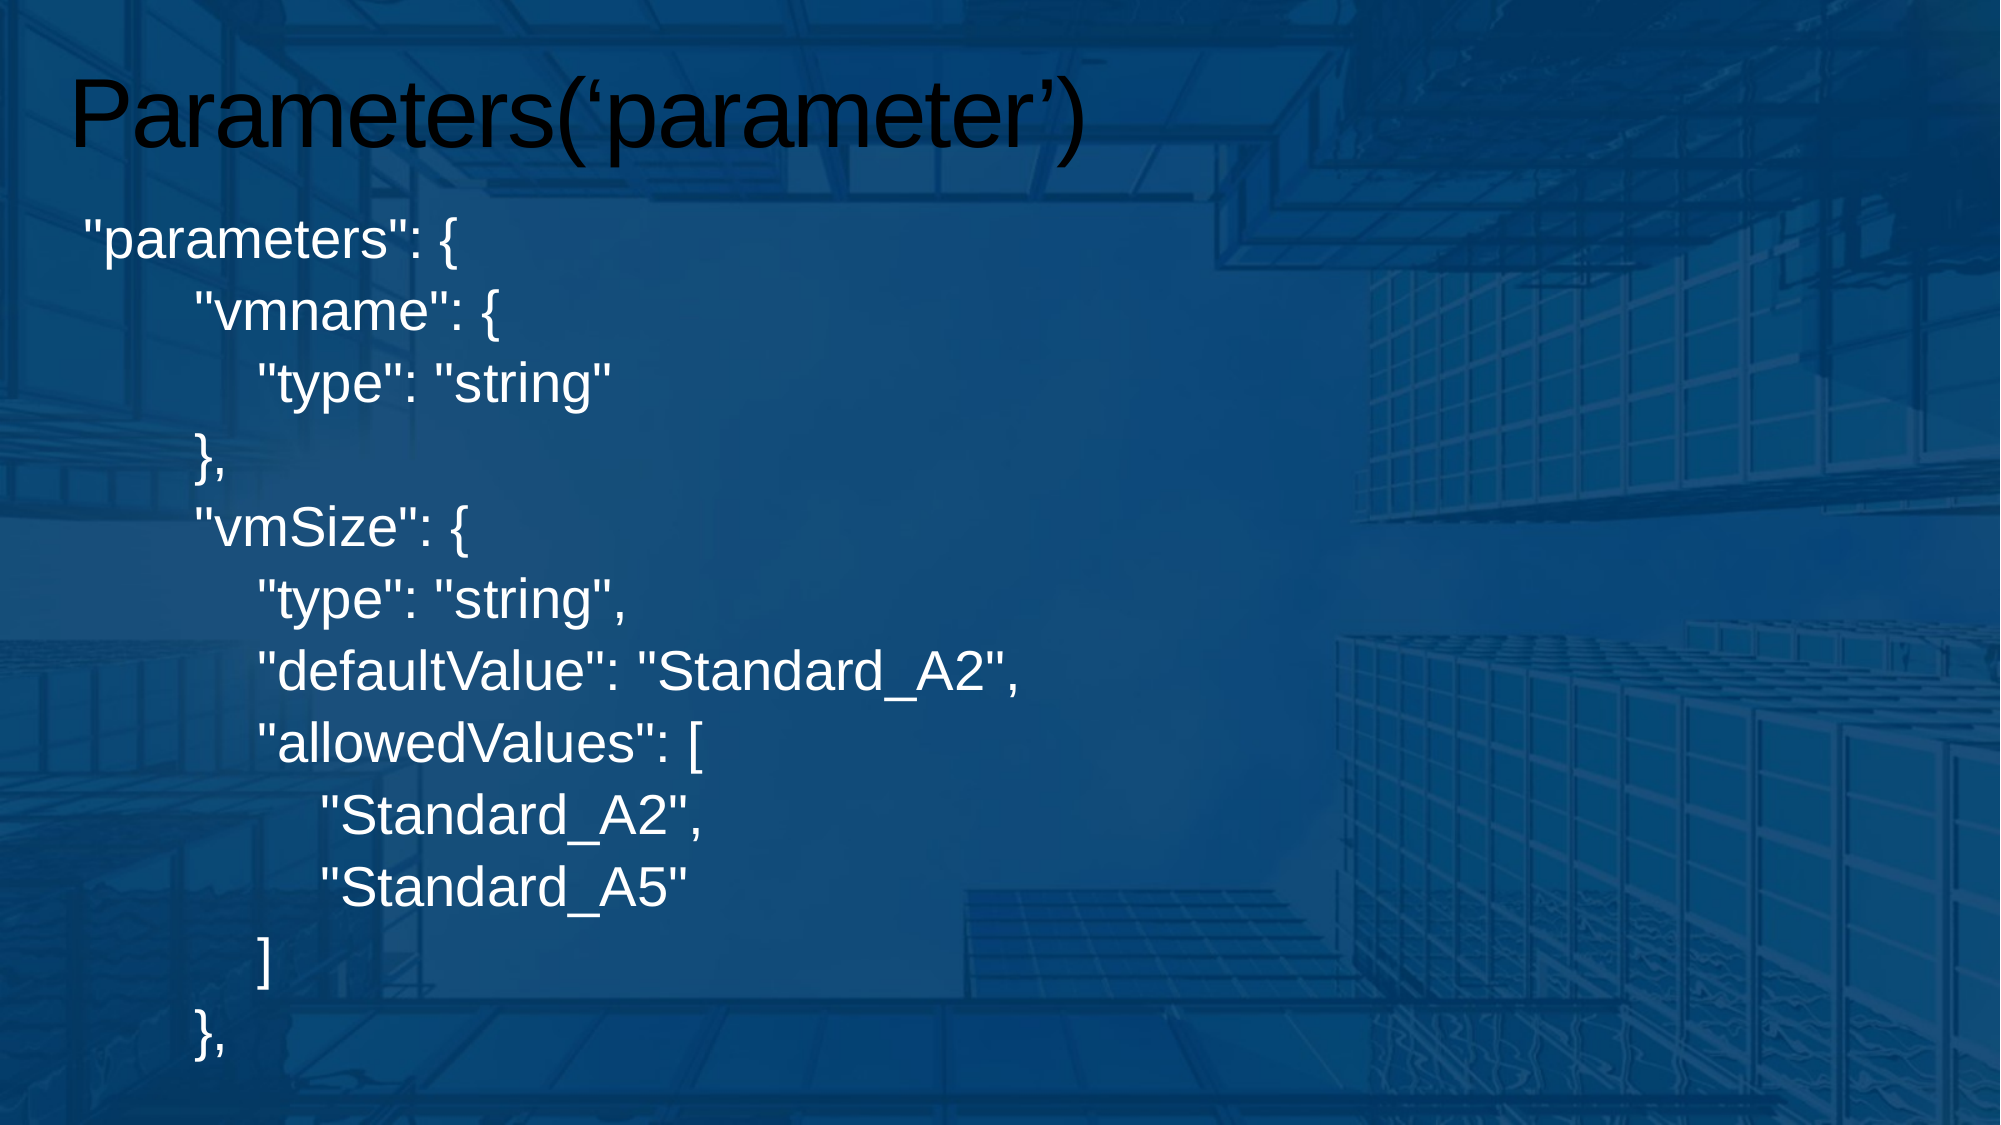

# Parameters(‘parameter’)
 "parameters": {
        "vmname": {
            "type": "string"
        },
        "vmSize": {
            "type": "string",
            "defaultValue": "Standard_A2",
            "allowedValues": [
                "Standard_A2",
                "Standard_A5"
            ]
        },